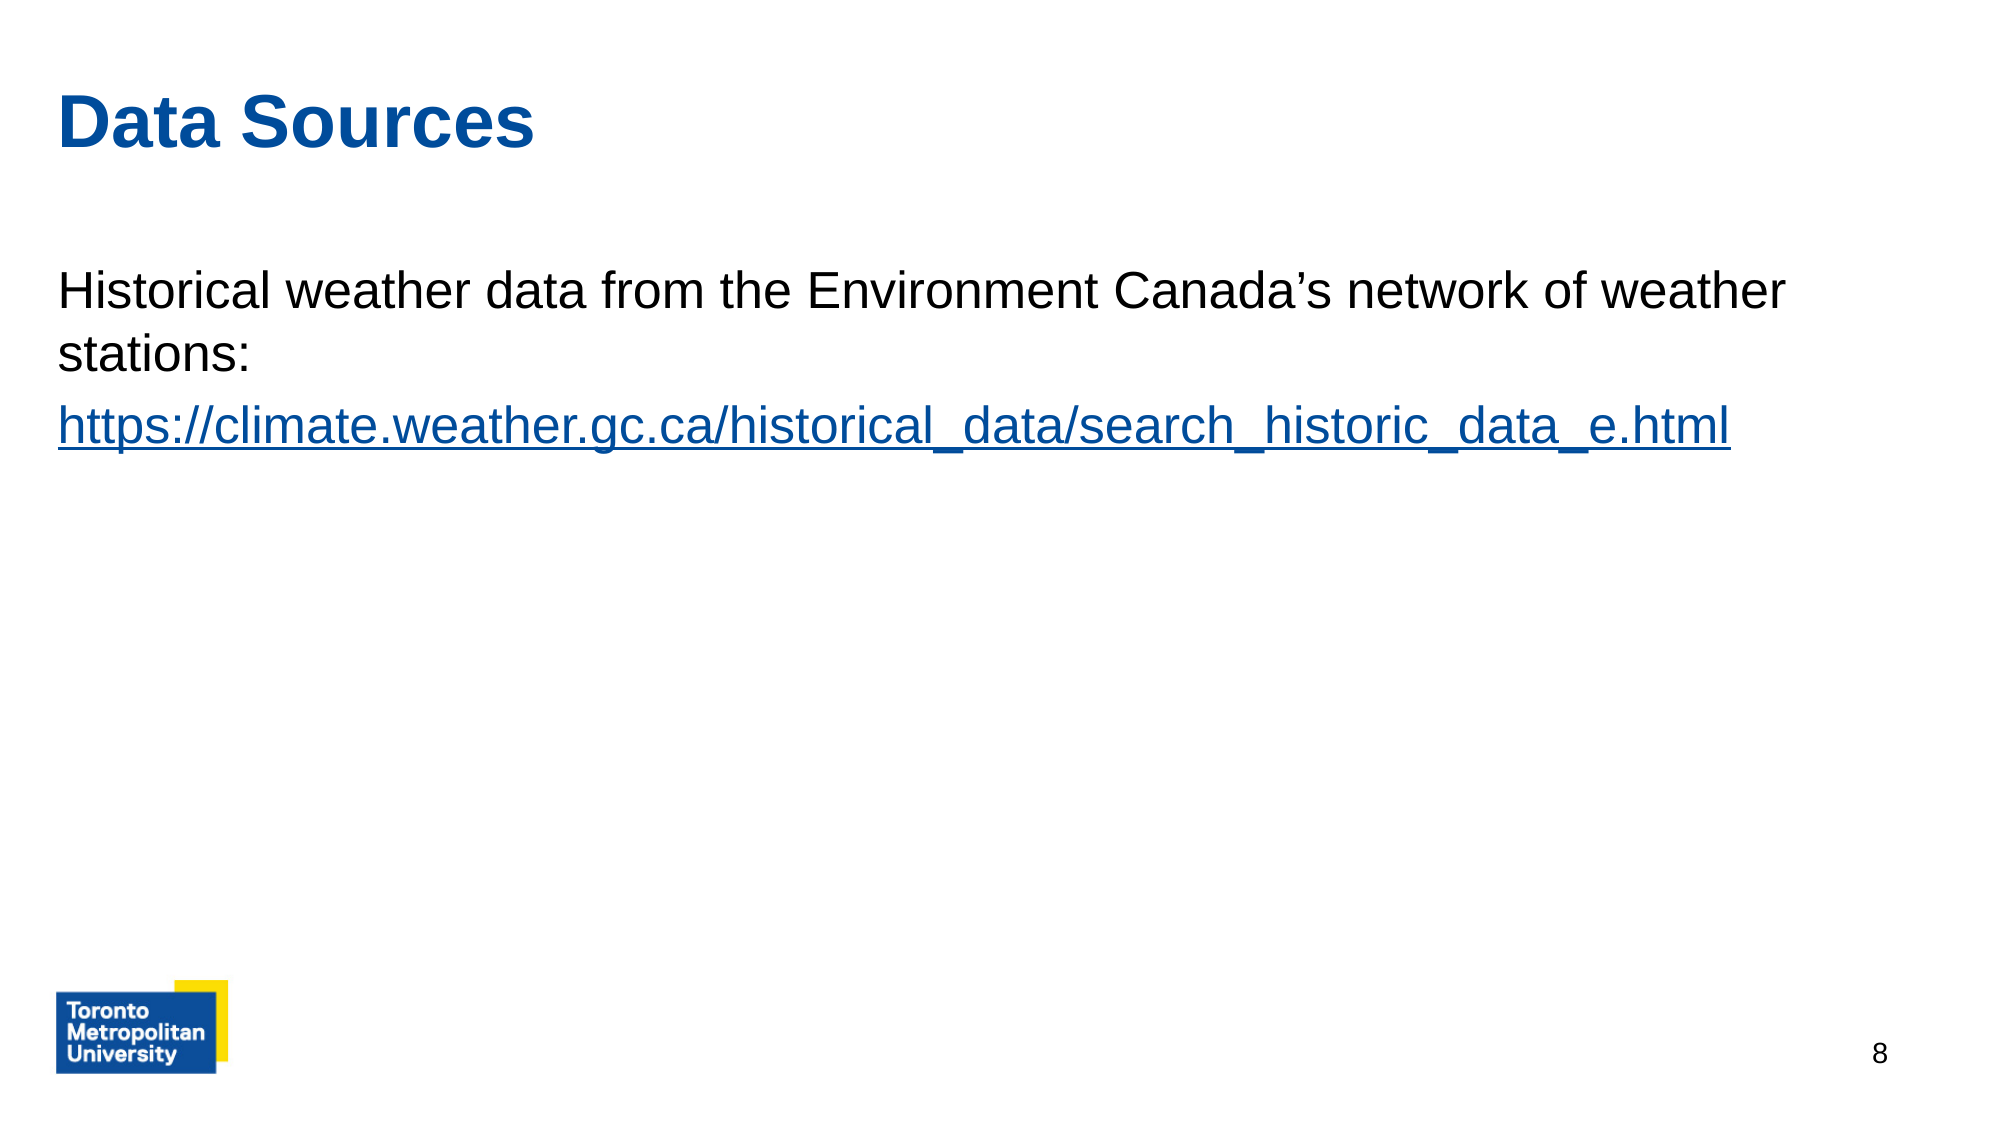

# Data Sources
Historical weather data from the Environment Canada’s network of weather stations:
https://climate.weather.gc.ca/historical_data/search_historic_data_e.html
8